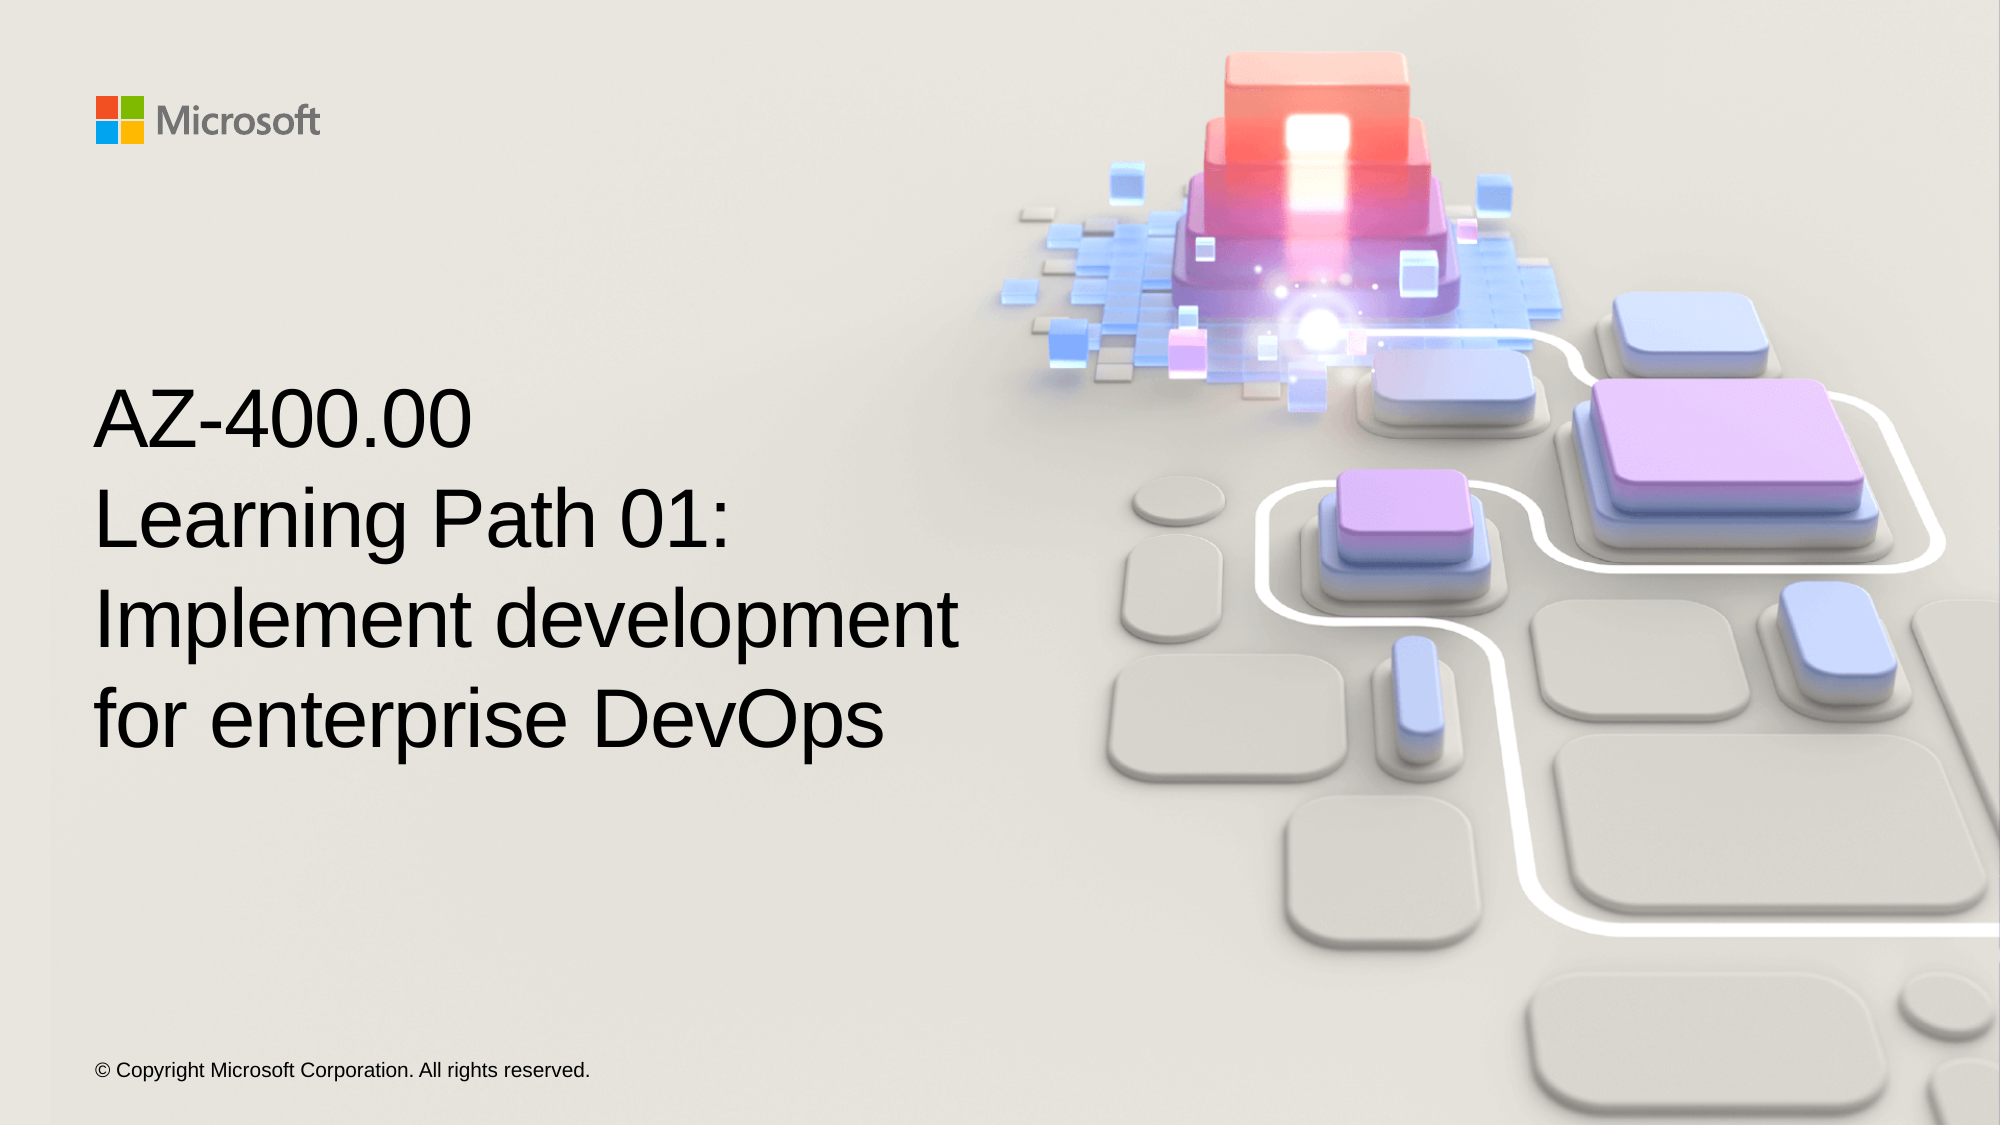

# AZ-400.00 Learning Path 01: Implement development for enterprise DevOps